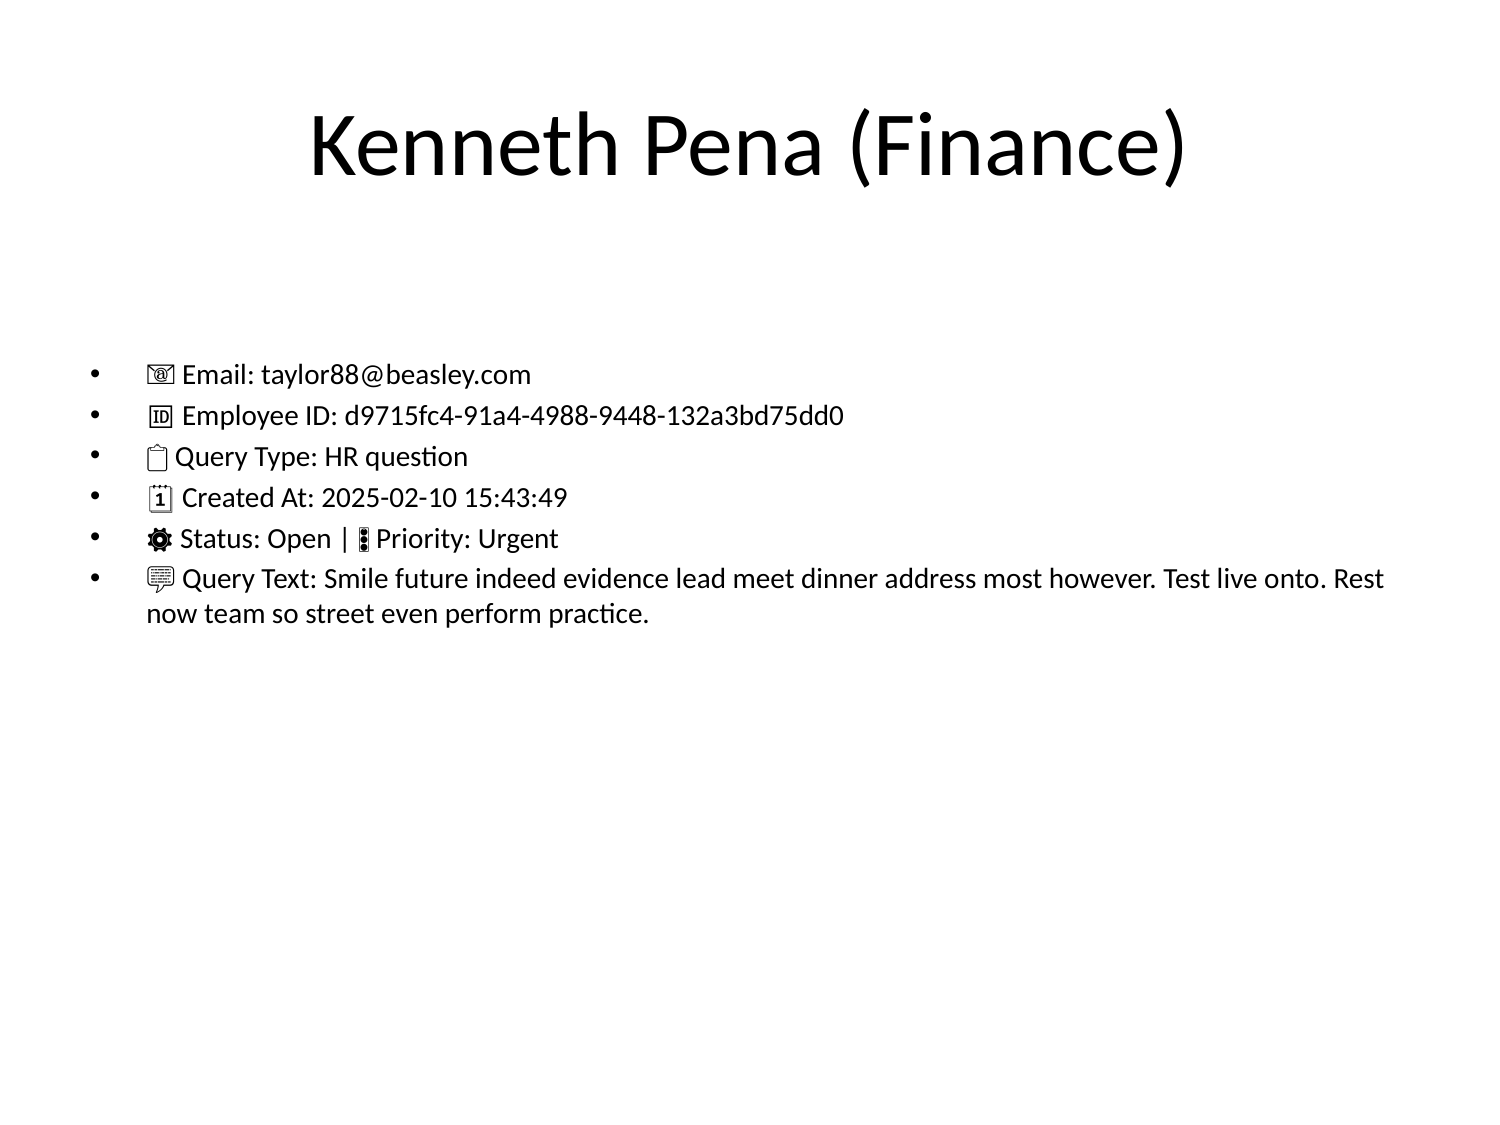

# Kenneth Pena (Finance)

📧 Email: taylor88@beasley.com
🆔 Employee ID: d9715fc4-91a4-4988-9448-132a3bd75dd0
📋 Query Type: HR question
🗓 Created At: 2025-02-10 15:43:49
⚙ Status: Open | 🚦 Priority: Urgent
💬 Query Text: Smile future indeed evidence lead meet dinner address most however. Test live onto. Rest now team so street even perform practice.